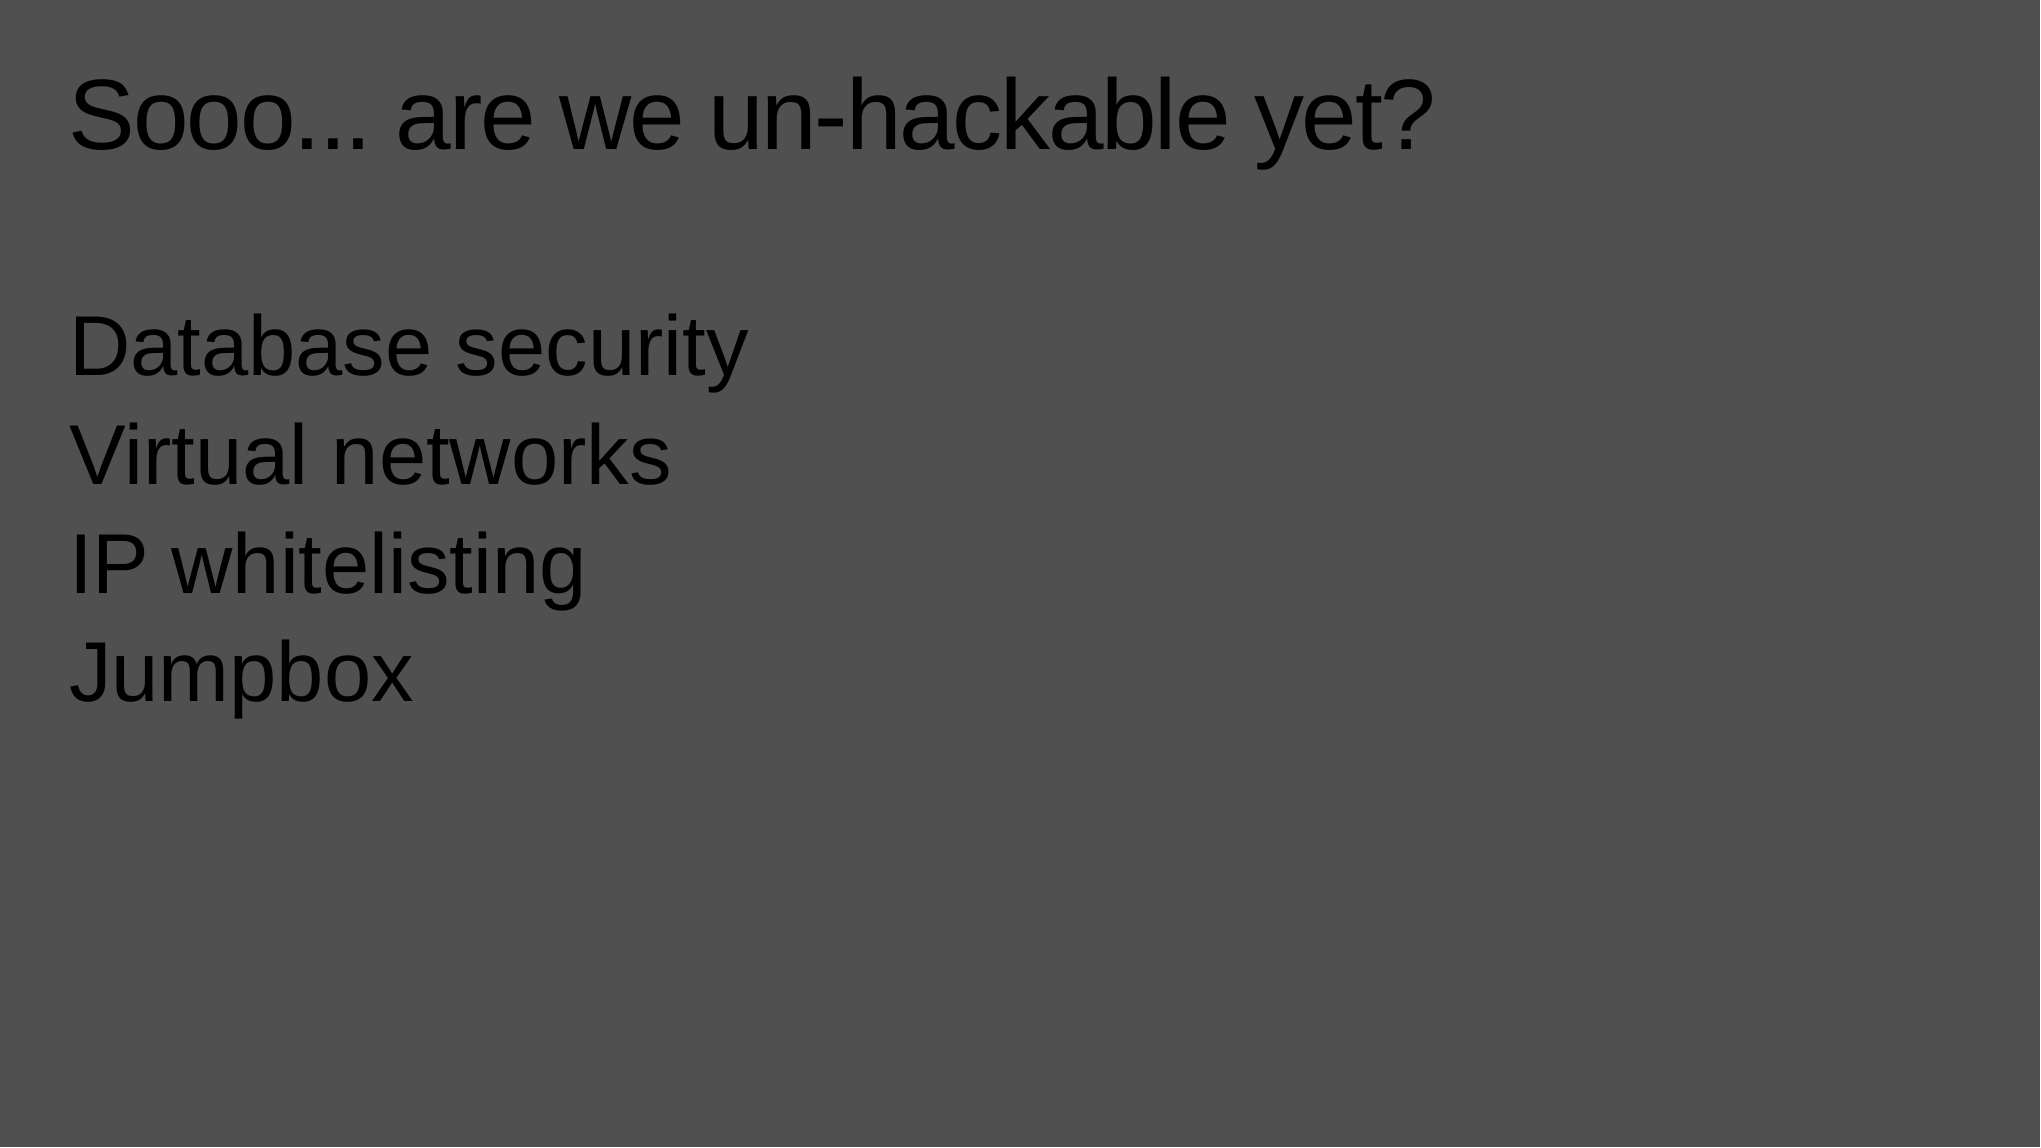

# Sooo... are we un-hackable yet?

Database security
Virtual networks
IP whitelisting
Jumpbox